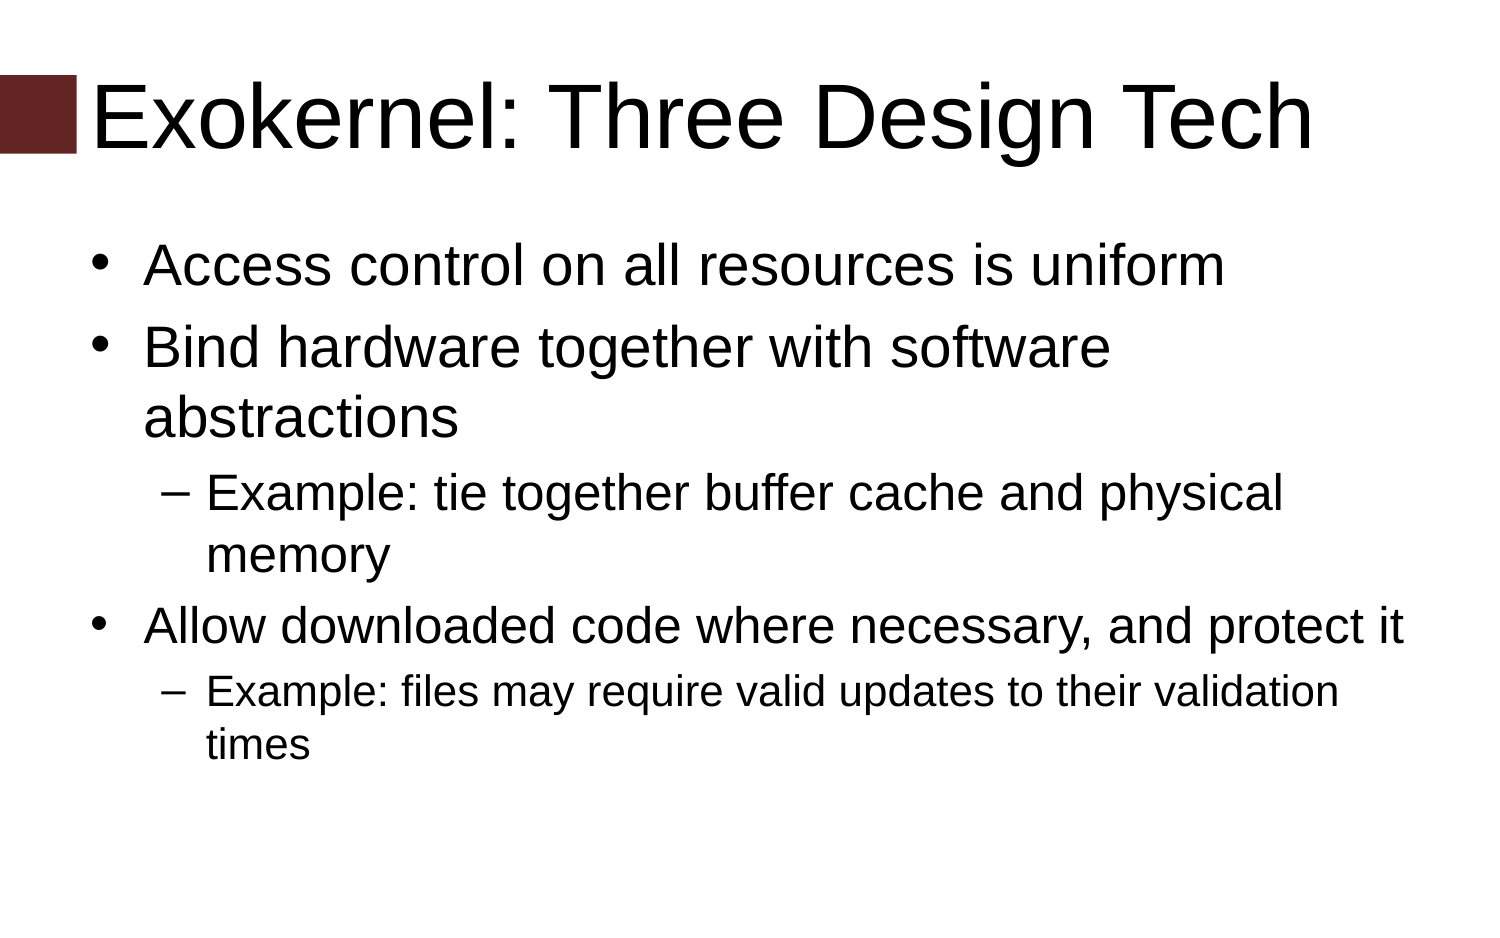

# Exokernel: Three Design Tech
Access control on all resources is uniform
Bind hardware together with software abstractions
Example: tie together buffer cache and physical memory
Allow downloaded code where necessary, and protect it
Example: files may require valid updates to their validation times